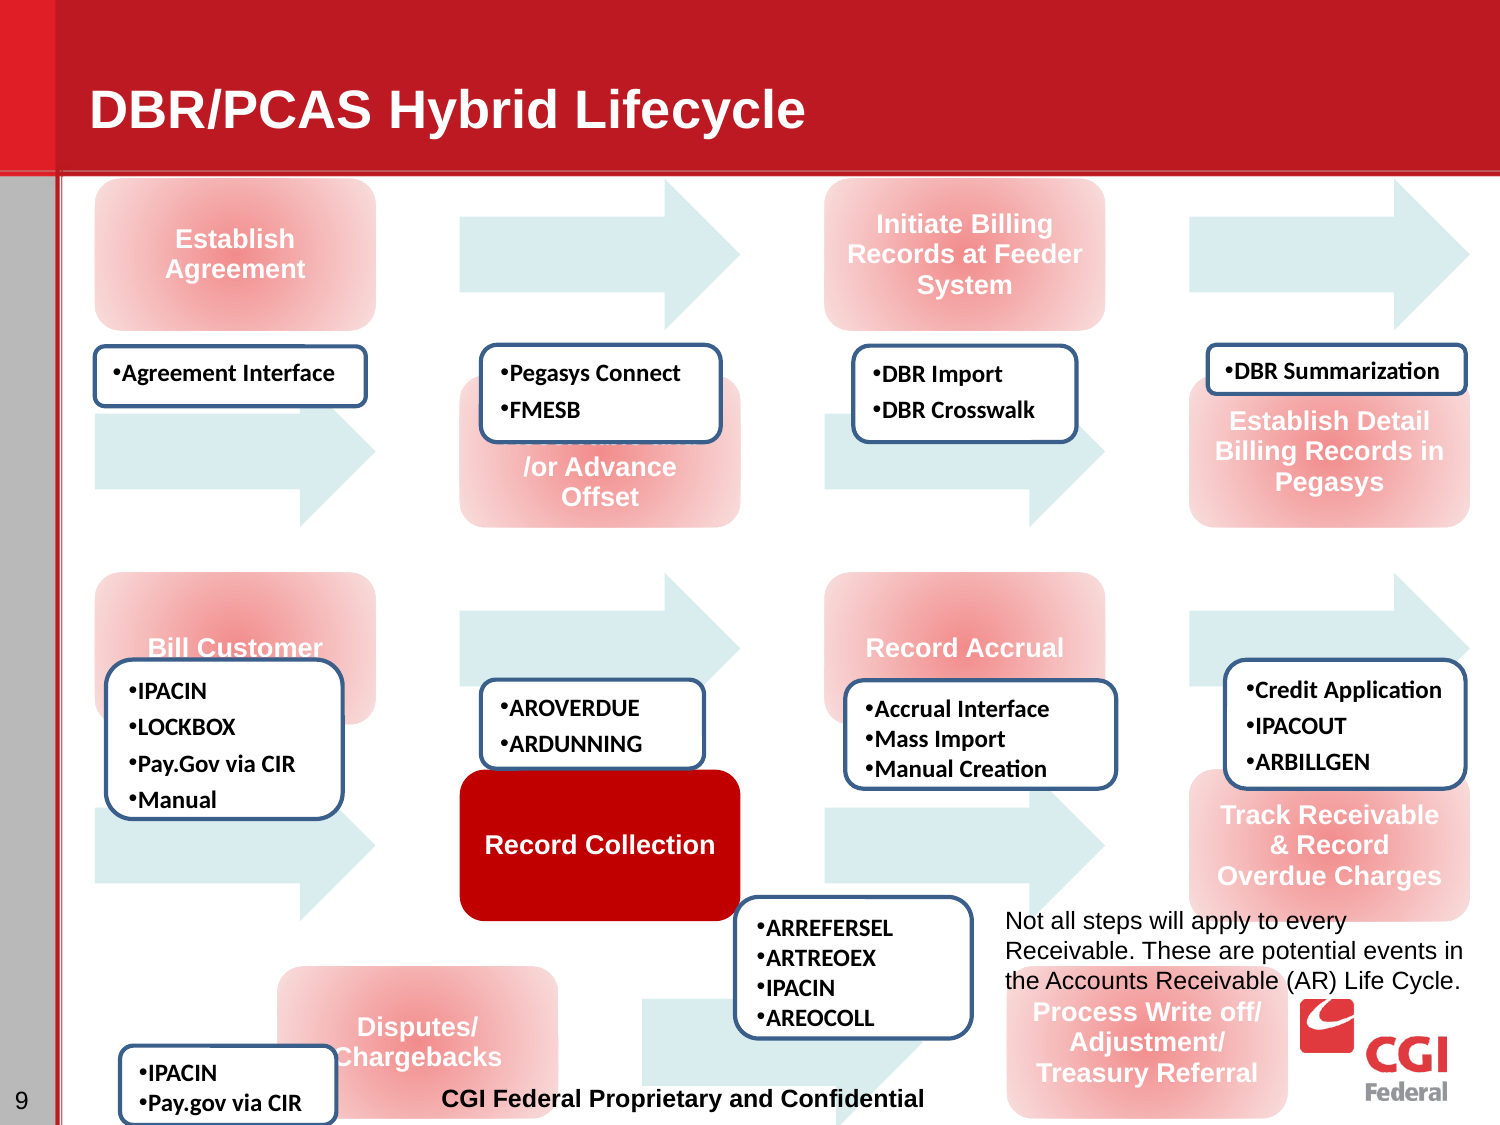

# DBR/PCAS Hybrid Lifecycle
Establish Agreement
Initiate Billing Records at Feeder System
Establish Detail Billing Records in Pegasys
Record Accrual
Record Collection
Disputes/
Chargebacks
Process Write off/ Adjustment/ Treasury Referral
Bill Customer
Track Receivable & Record Overdue Charges
Pegasys Connect
FMESB
DBR Summarization
DBR Import
DBR Crosswalk
Agreement Interface
IPACIN
LOCKBOX
Pay.Gov via CIR
Manual

Credit Application
IPACOUT
ARBILLGEN
AROVERDUE
ARDUNNING
Accrual Interface
Mass Import
Manual Creation
ARREFERSEL
ARTREOEX
IPACIN
AREOCOLL

Not all steps will apply to every Receivable. These are potential events in the Accounts Receivable (AR) Life Cycle.

IPACIN
Pay.gov via CIR
CGI Federal Proprietary and Confidential
9